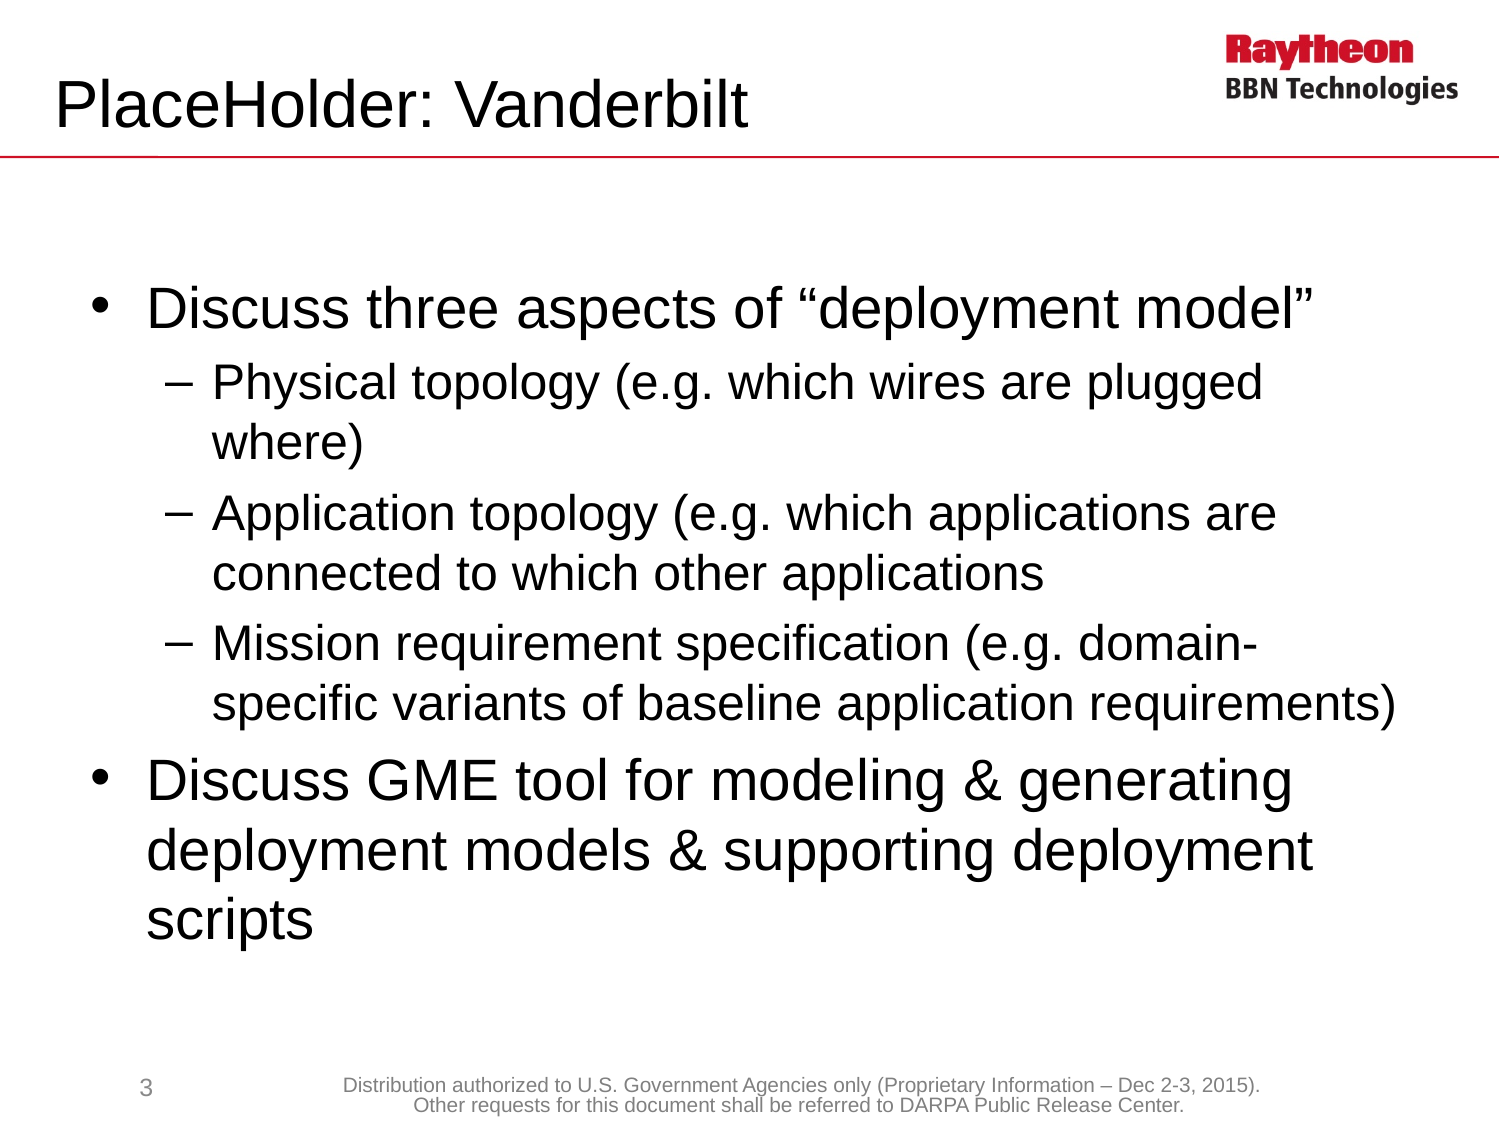

# PlaceHolder: Vanderbilt
Discuss three aspects of “deployment model”
Physical topology (e.g. which wires are plugged where)
Application topology (e.g. which applications are connected to which other applications
Mission requirement specification (e.g. domain-specific variants of baseline application requirements)
Discuss GME tool for modeling & generating deployment models & supporting deployment scripts
3